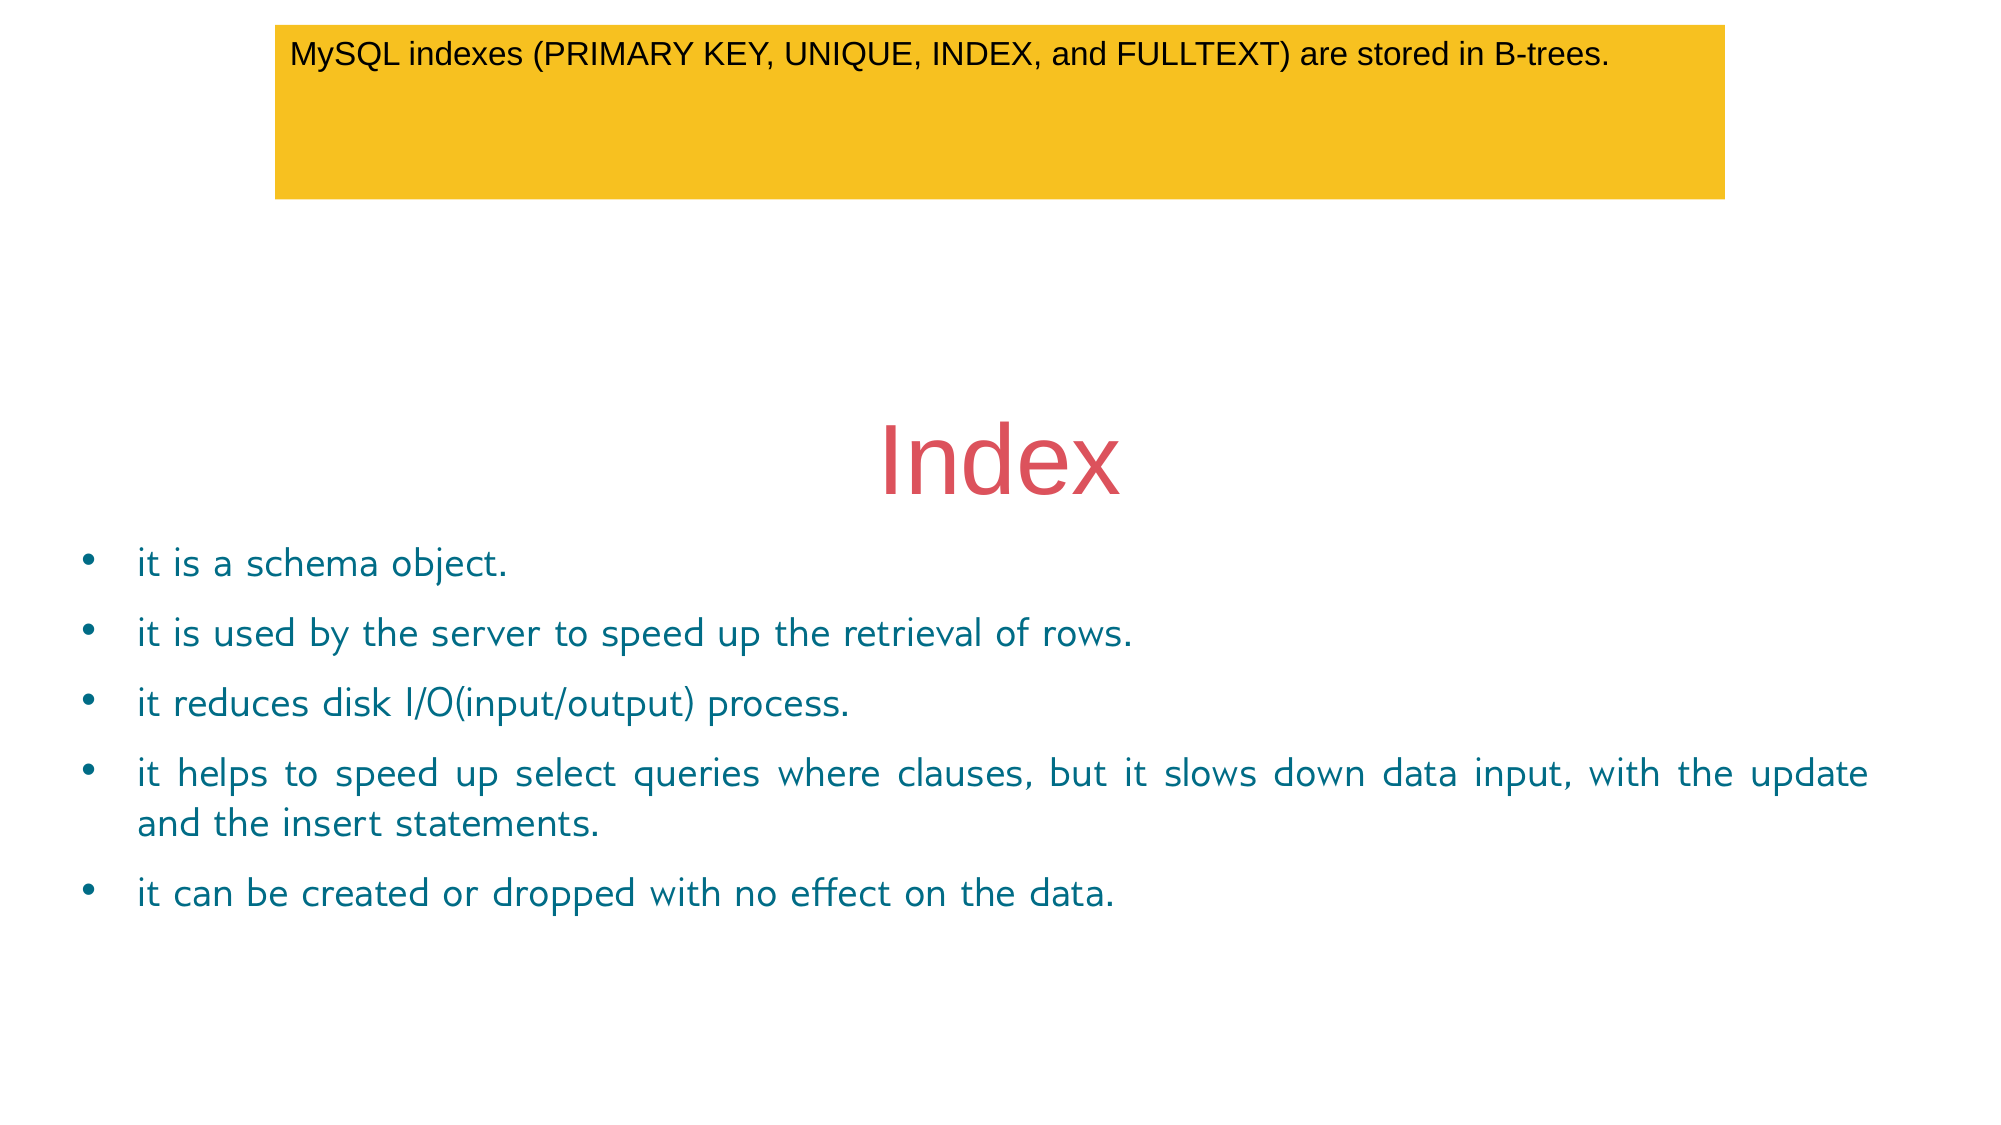

MySQL indexes (PRIMARY KEY, UNIQUE, INDEX, and FULLTEXT) are stored in B-trees. FULLTEXT indexes are created on text-based columns (CHAR, VARCHAR, or TEXT columns) to help speed up queries and DML operations on data contained within those columns, omitting any words that are defined as stopwords.
Index
it is a schema object.

it is used by the server to speed up the retrieval of rows.

it reduces disk I/O(input/output) process.

it helps to speed up select queries where clauses, but it slows down data input, with the update and the insert statements.

it can be created or dropped with no effect on the data.